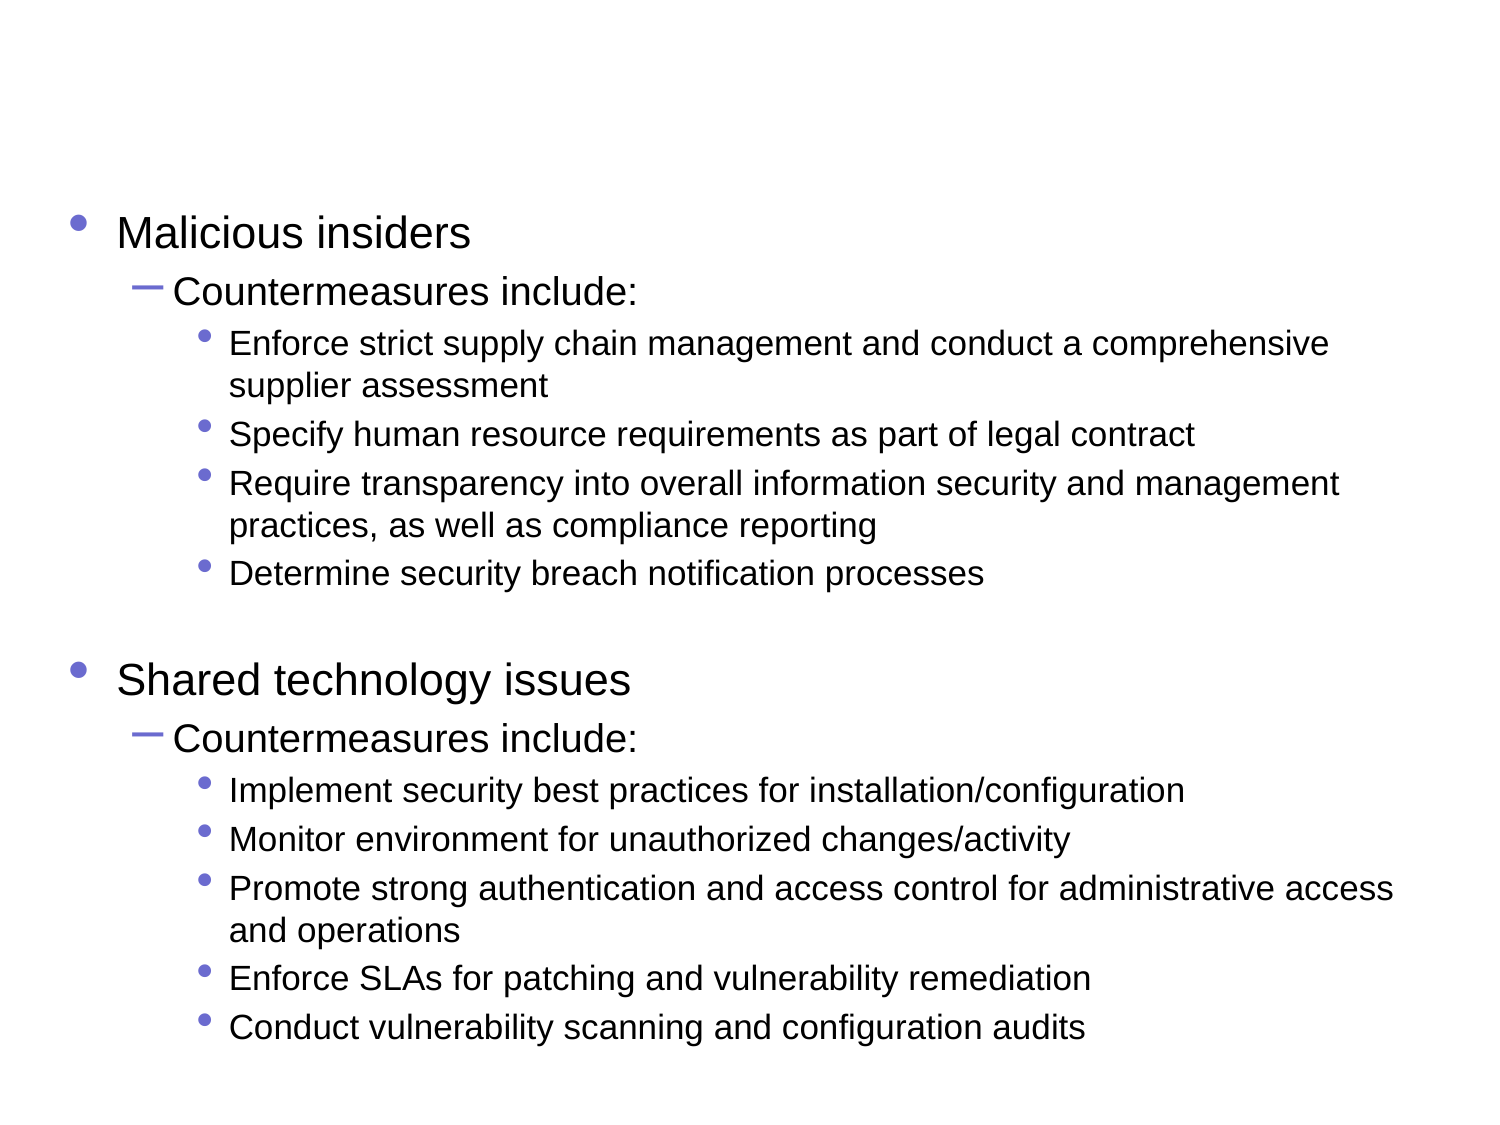

#
Malicious insiders
Countermeasures include:
Enforce strict supply chain management and conduct a comprehensive supplier assessment
Specify human resource requirements as part of legal contract
Require transparency into overall information security and management practices, as well as compliance reporting
Determine security breach notification processes

Shared technology issues
Countermeasures include:
Implement security best practices for installation/configuration
Monitor environment for unauthorized changes/activity
Promote strong authentication and access control for administrative access and operations
Enforce SLAs for patching and vulnerability remediation
Conduct vulnerability scanning and configuration audits